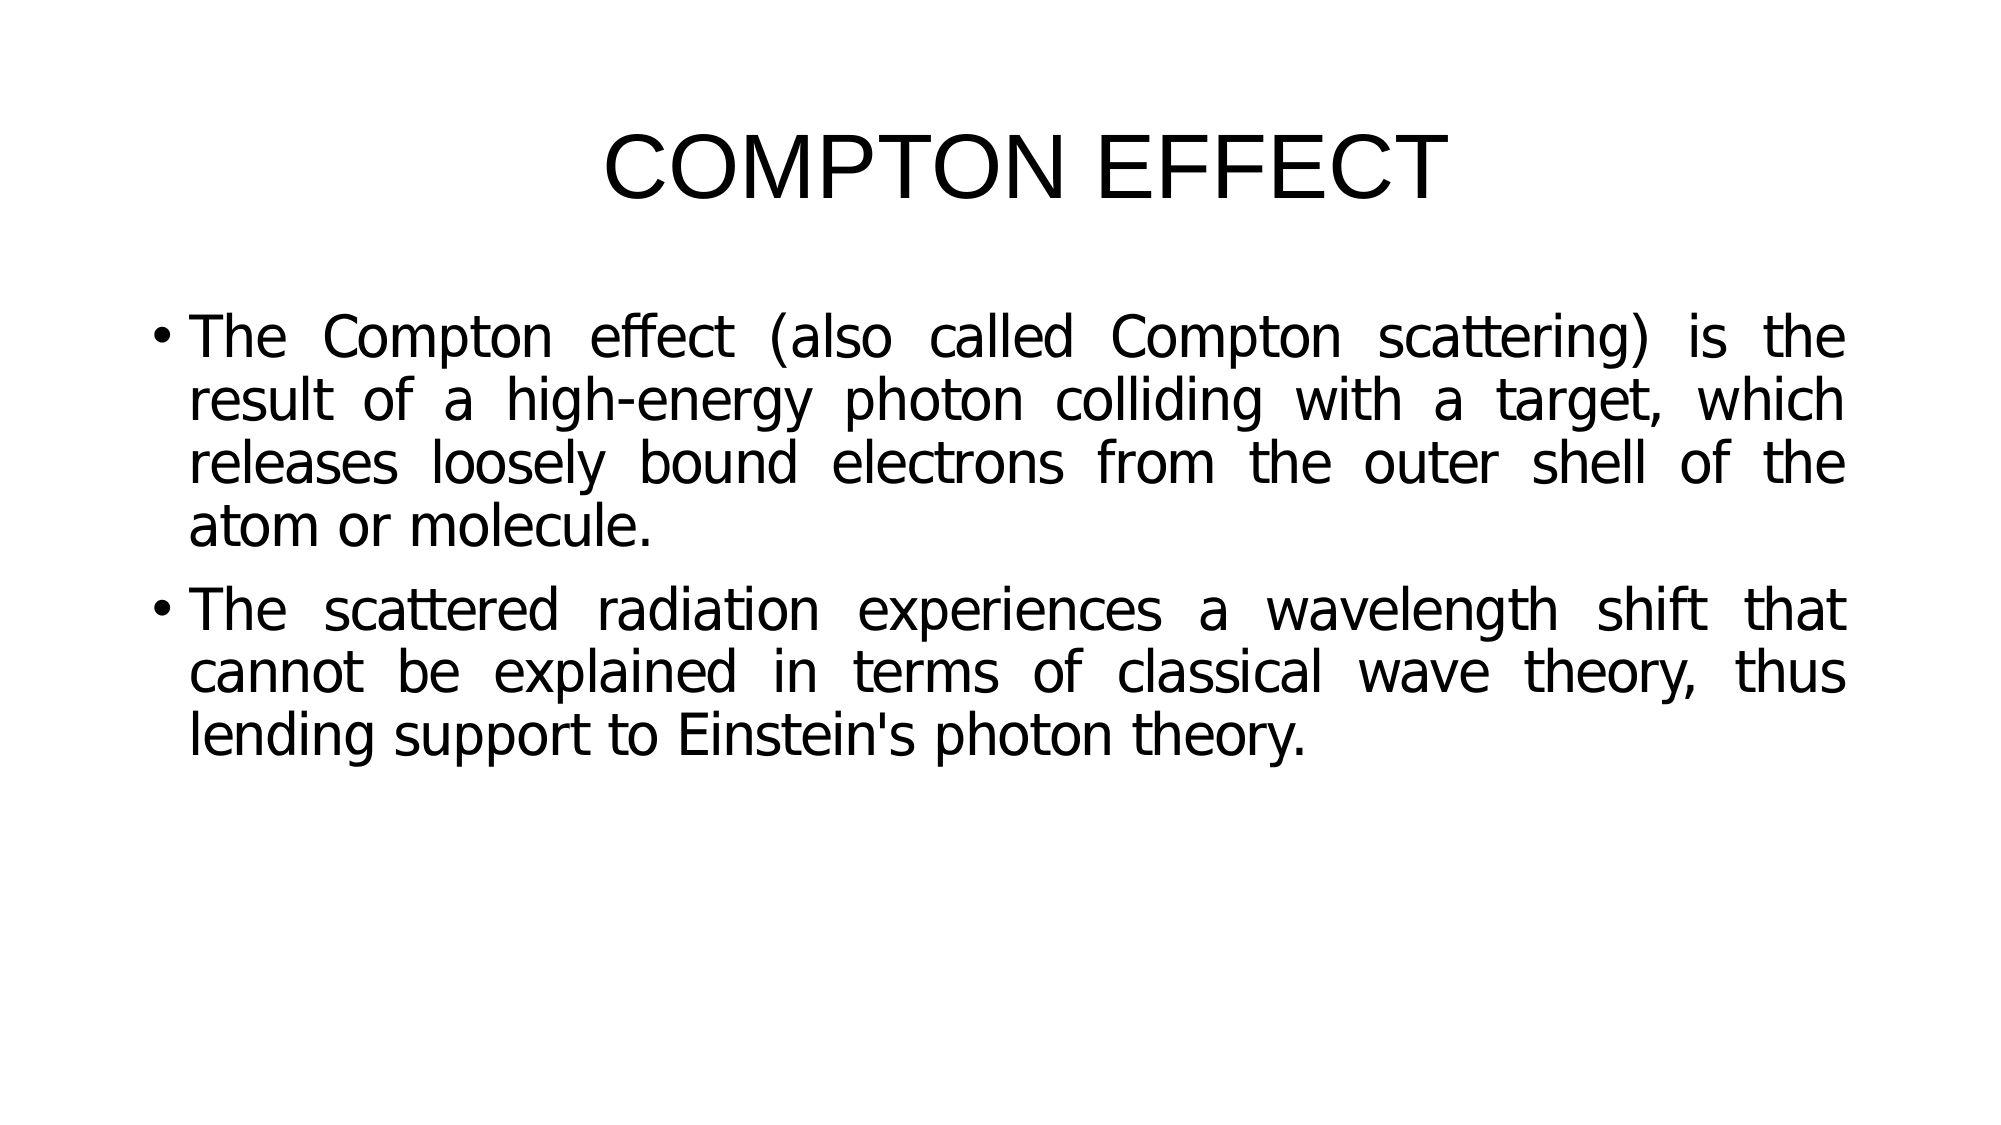

# COMPTON EFFECT
The Compton effect (also called Compton scattering) is the result of a high-energy photon colliding with a target, which releases loosely bound electrons from the outer shell of the atom or molecule.
The scattered radiation experiences a wavelength shift that cannot be explained in terms of classical wave theory, thus lending support to Einstein's photon theory.